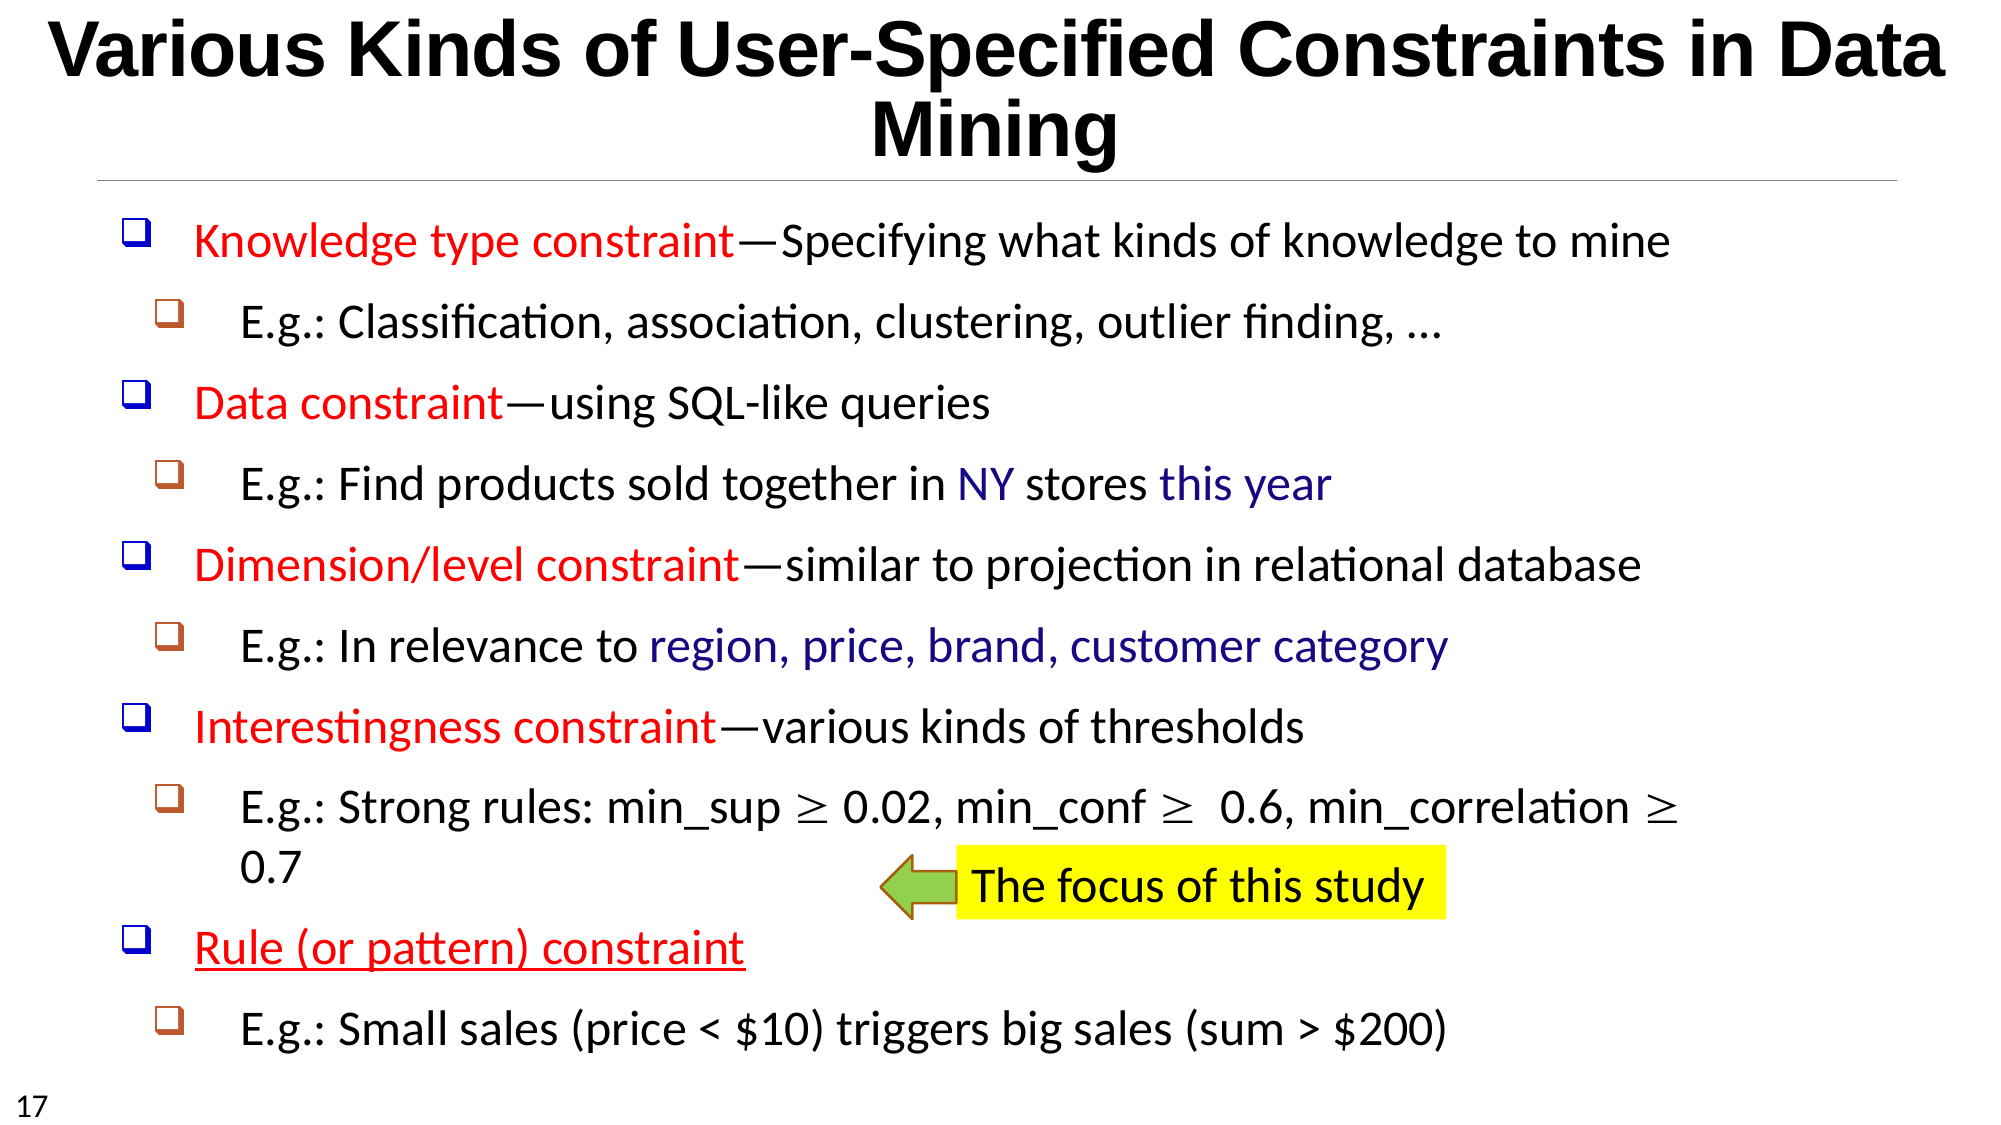

# Various Kinds of User-Specified Constraints in Data Mining
Knowledge type constraint—Specifying what kinds of knowledge to mine
E.g.: Classification, association, clustering, outlier finding, …
Data constraint—using SQL-like queries
E.g.: Find products sold together in NY stores this year
Dimension/level constraint—similar to projection in relational database
E.g.: In relevance to region, price, brand, customer category
Interestingness constraint—various kinds of thresholds
E.g.: Strong rules: min_sup ≥ 0.02, min_conf ≥  0.6, min_correlation ≥ 0.7
Rule (or pattern) constraint
E.g.: Small sales (price < $10) triggers big sales (sum > $200)
The focus of this study